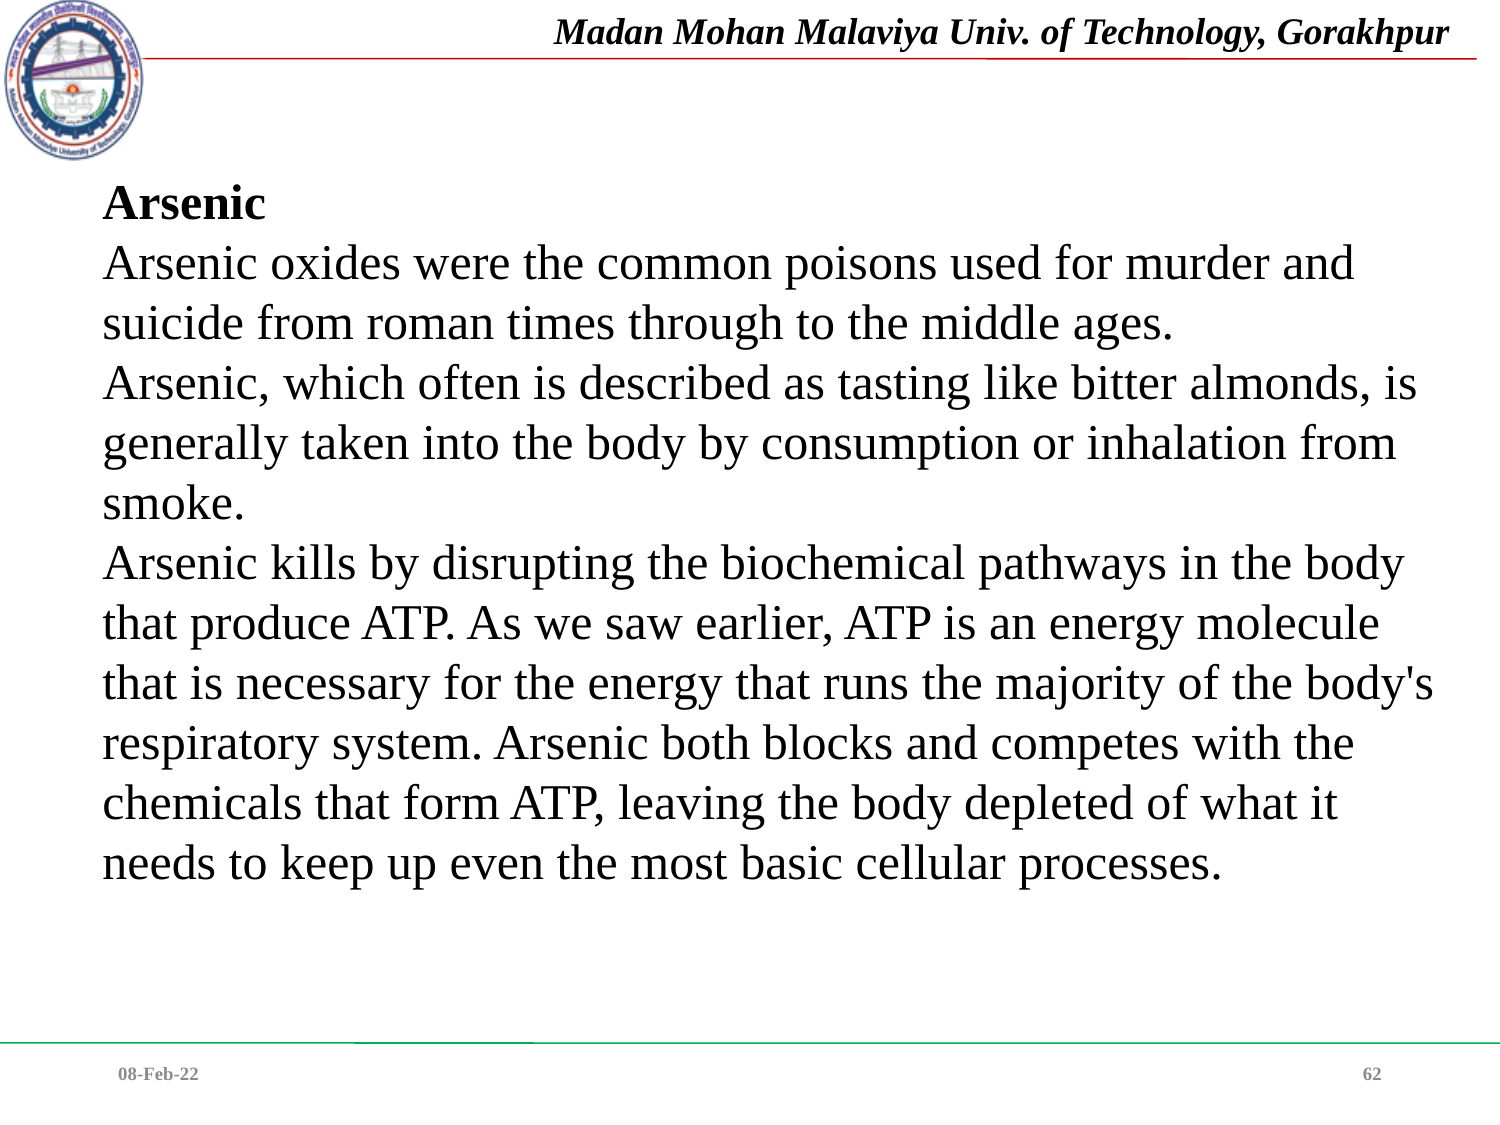

Arsenic
Arsenic oxides were the common poisons used for murder and suicide from roman times through to the middle ages.
Arsenic, which often is described as tasting like bitter almonds, is generally taken into the body by consumption or inhalation from smoke.
Arsenic kills by disrupting the biochemical pathways in the body that produce ATP. As we saw earlier, ATP is an energy molecule that is necessary for the energy that runs the majority of the body's respiratory system. Arsenic both blocks and competes with the chemicals that form ATP, leaving the body depleted of what it needs to keep up even the most basic cellular processes.

08-Feb-22

62